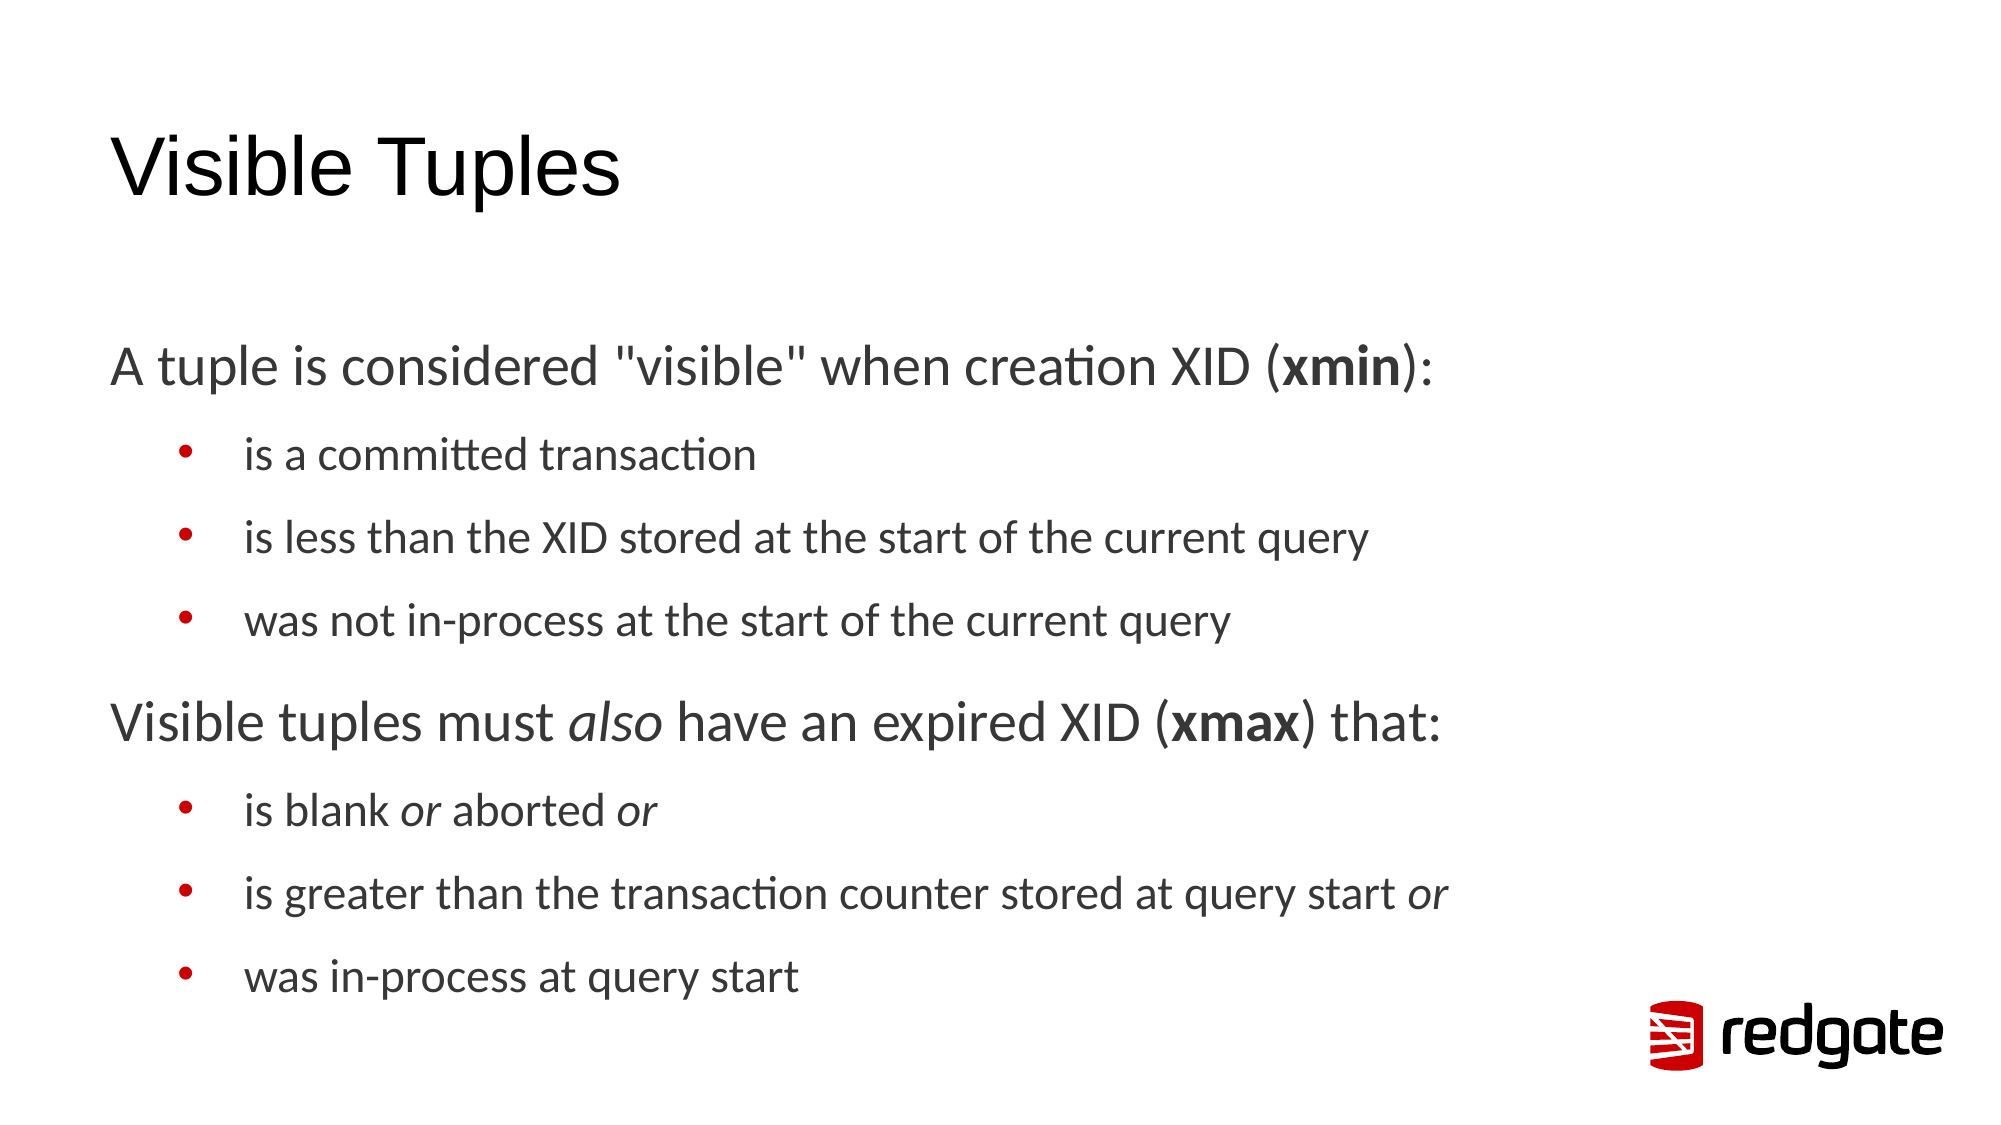

# Visible Tuples
A tuple is considered "visible" when creation XID (xmin):
is a committed transaction
is less than the XID stored at the start of the current query
was not in-process at the start of the current query
Visible tuples must also have an expired XID (xmax) that:
is blank or aborted or
is greater than the transaction counter stored at query start or
was in-process at query start